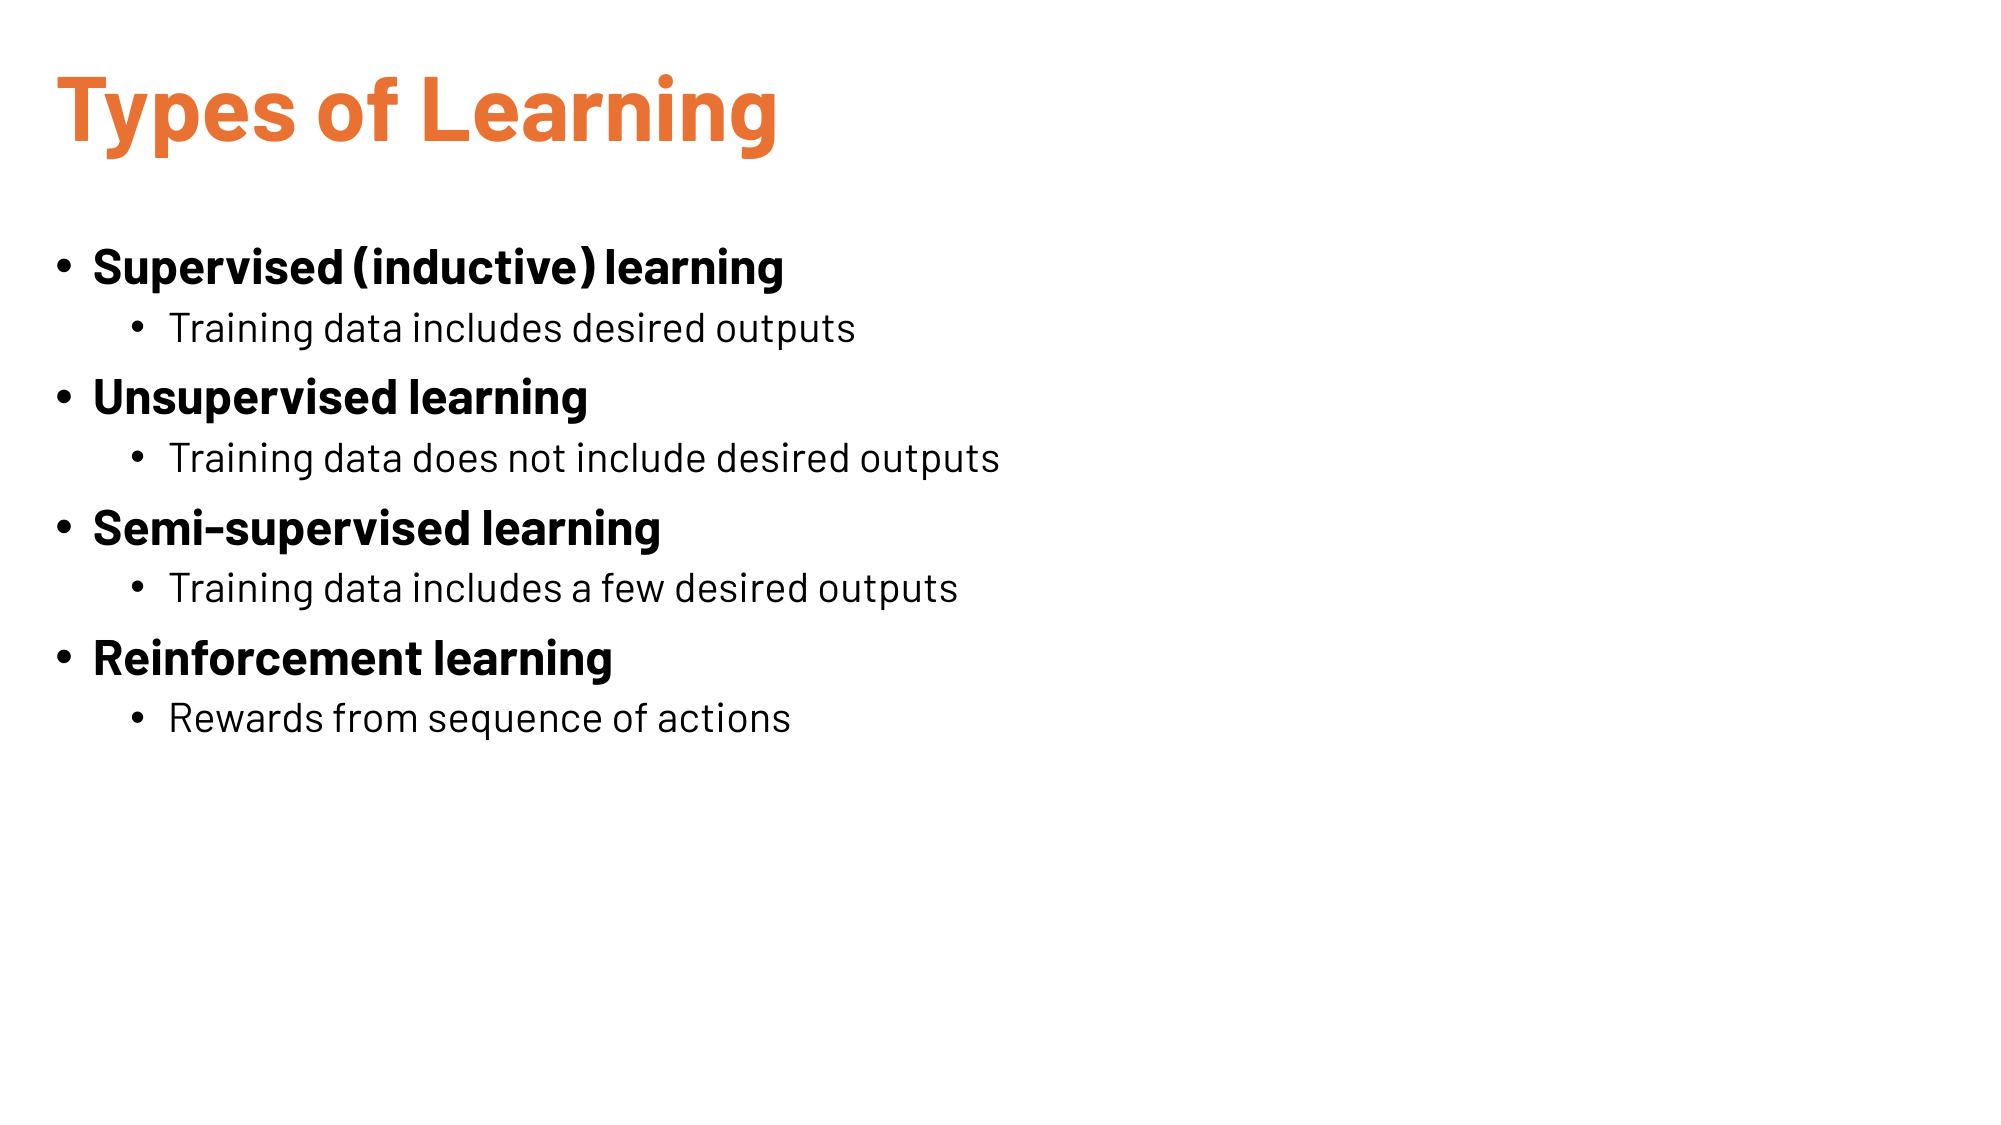

# Types of Learning
Supervised (inductive) learning
Training data includes desired outputs
Unsupervised learning
Training data does not include desired outputs
Semi-supervised learning
Training data includes a few desired outputs
Reinforcement learning
Rewards from sequence of actions